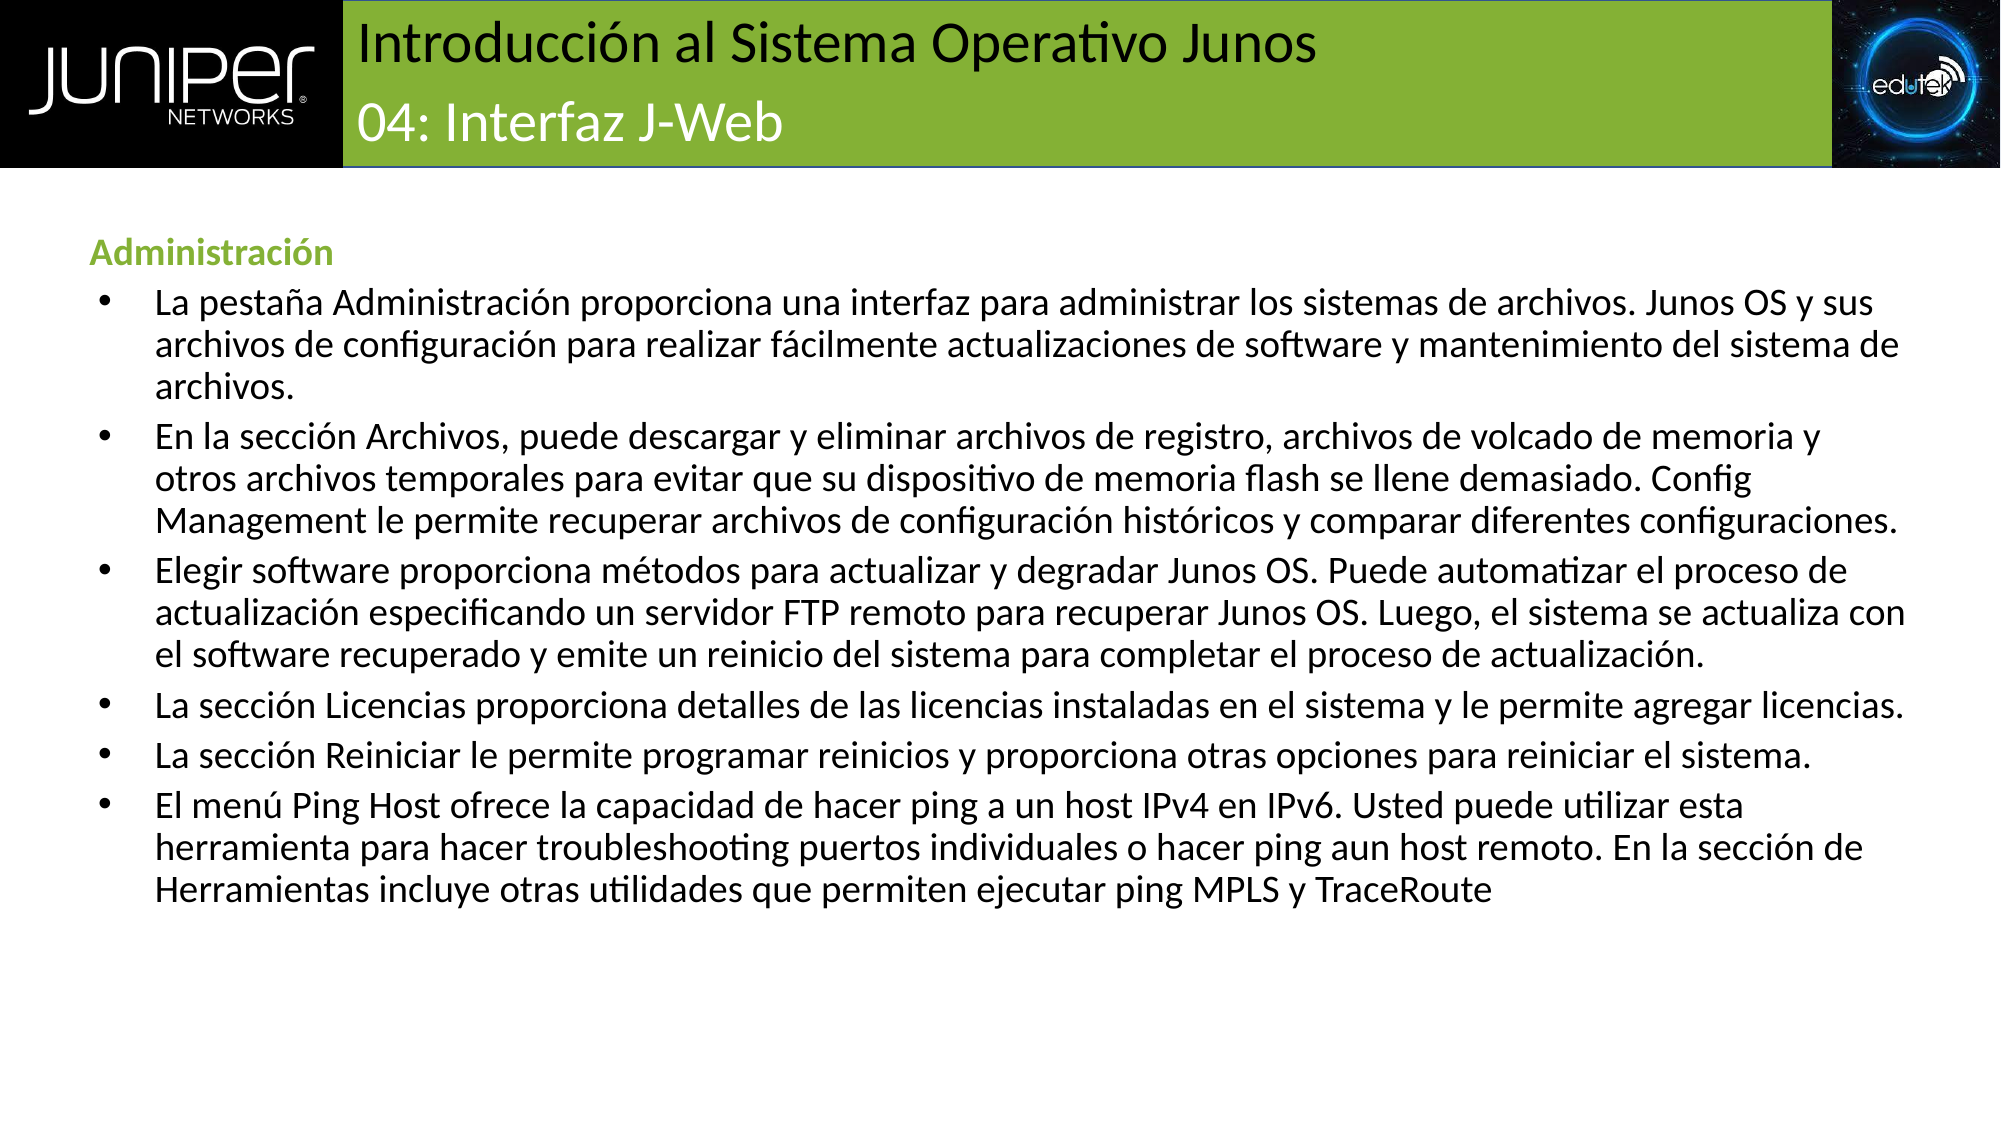

# Introducción al Sistema Operativo Junos
04: Interfaz J-Web
Administración
La pestaña Administración proporciona una interfaz para administrar los sistemas de archivos. Junos OS y sus archivos de configuración para realizar fácilmente actualizaciones de software y mantenimiento del sistema de archivos.
En la sección Archivos, puede descargar y eliminar archivos de registro, archivos de volcado de memoria y otros archivos temporales para evitar que su dispositivo de memoria flash se llene demasiado. Config Management le permite recuperar archivos de configuración históricos y comparar diferentes configuraciones.
Elegir software proporciona métodos para actualizar y degradar Junos OS. Puede automatizar el proceso de actualización especificando un servidor FTP remoto para recuperar Junos OS. Luego, el sistema se actualiza con el software recuperado y emite un reinicio del sistema para completar el proceso de actualización.
La sección Licencias proporciona detalles de las licencias instaladas en el sistema y le permite agregar licencias.
La sección Reiniciar le permite programar reinicios y proporciona otras opciones para reiniciar el sistema.
El menú Ping Host ofrece la capacidad de hacer ping a un host IPv4 en IPv6. Usted puede utilizar esta herramienta para hacer troubleshooting puertos individuales o hacer ping aun host remoto. En la sección de Herramientas incluye otras utilidades que permiten ejecutar ping MPLS y TraceRoute